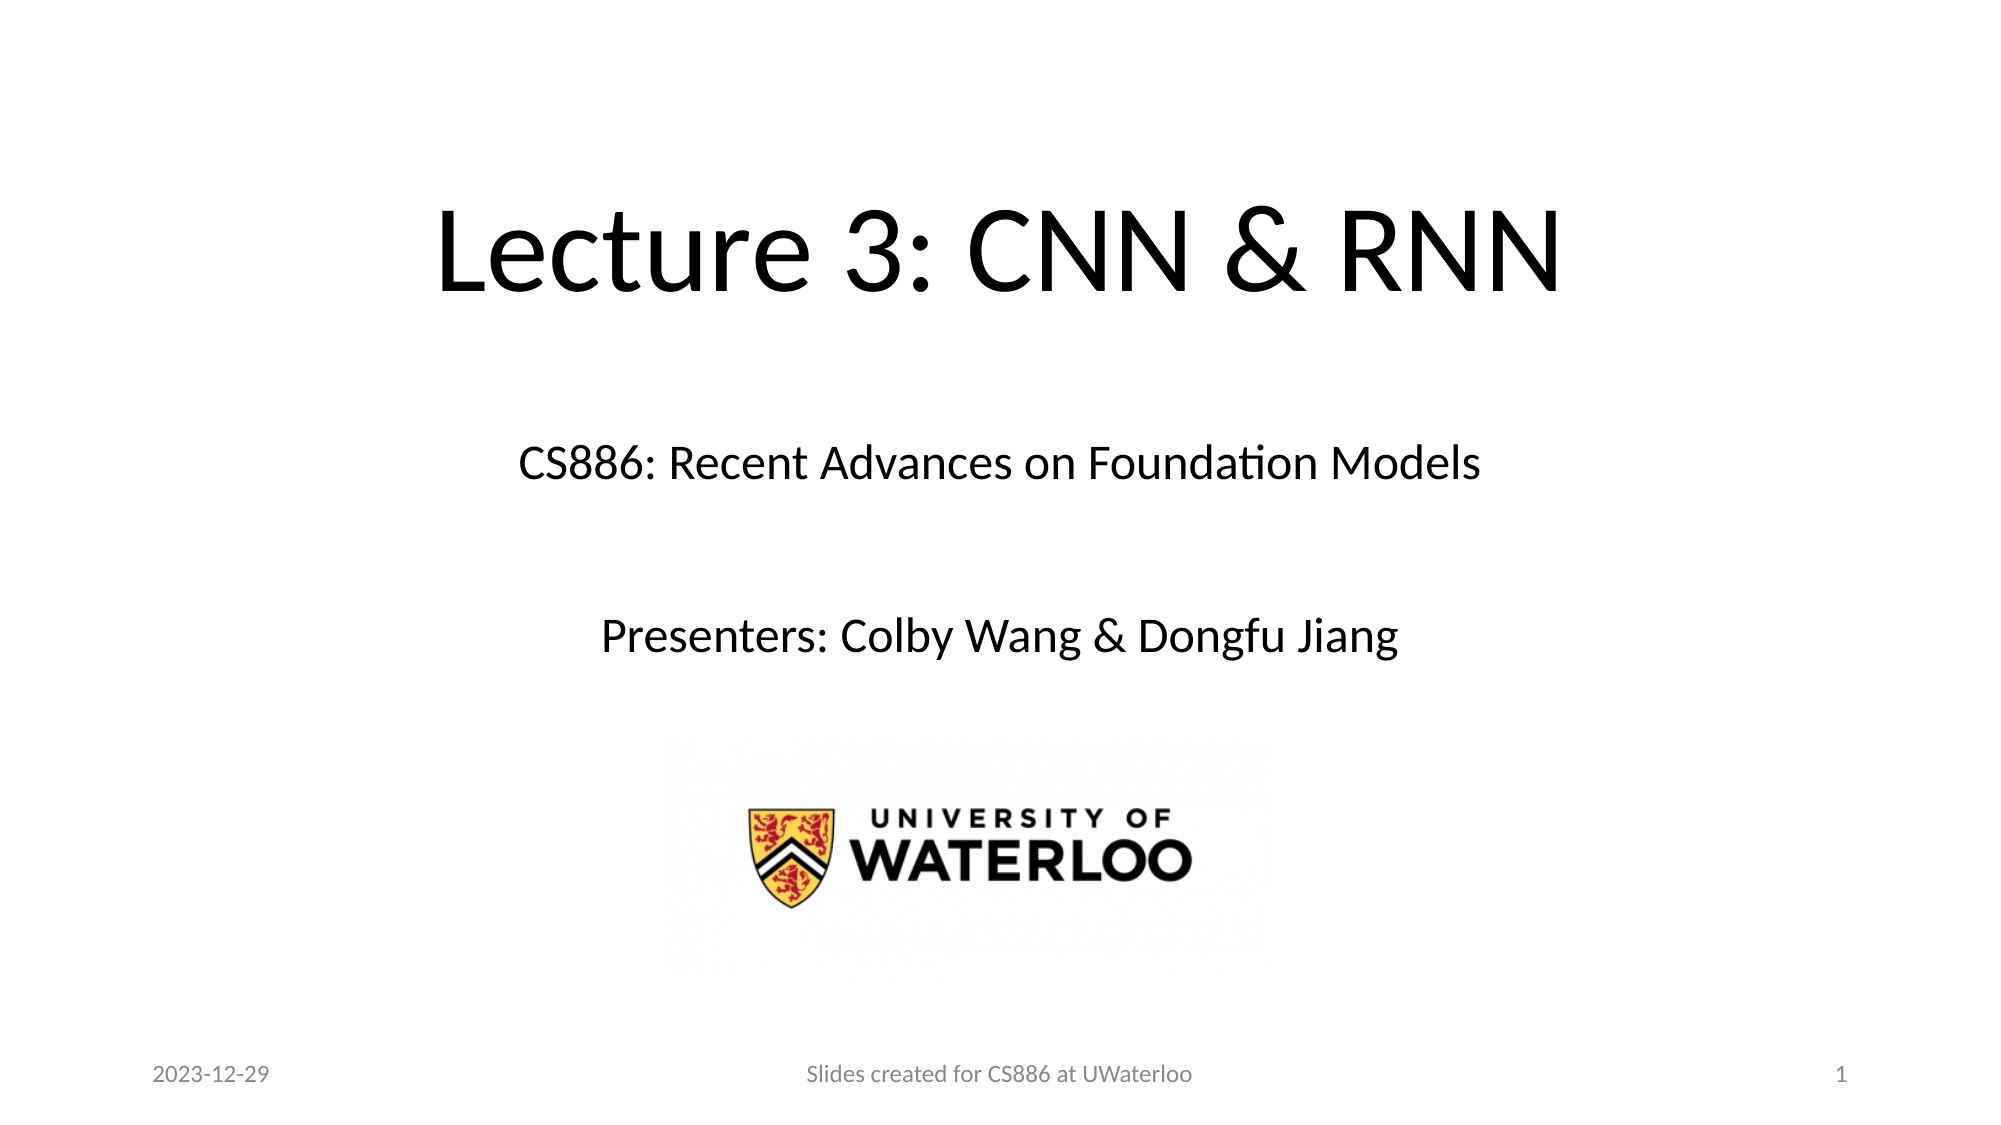

# Lecture 3: CNN & RNN
Presenters: Colby Wang & Dongfu Jiang
2023-12-29
Slides created for CS886 at UWaterloo
1